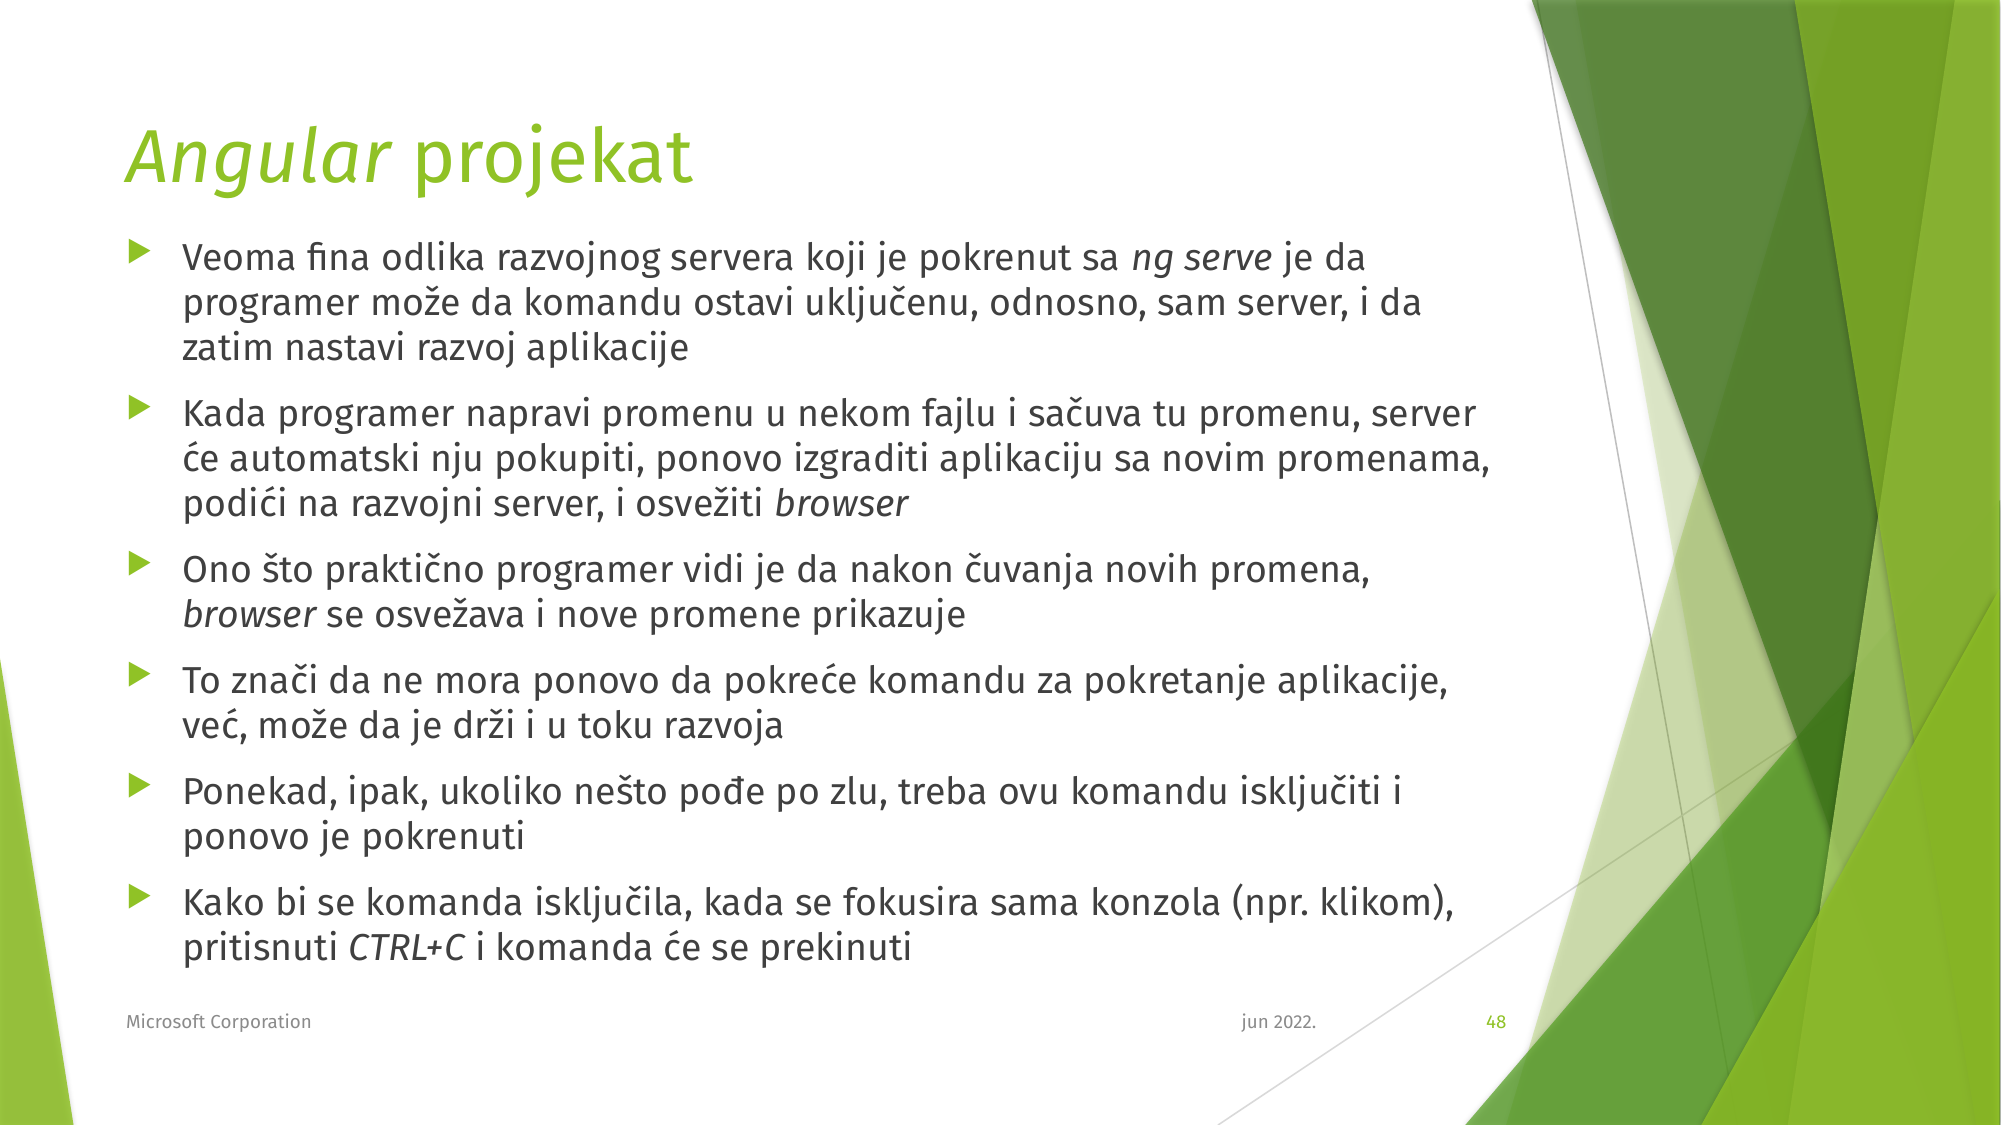

# Angular projekat
Veoma fina odlika razvojnog servera koji je pokrenut sa ng serve je da programer može da komandu ostavi uključenu, odnosno, sam server, i da zatim nastavi razvoj aplikacije
Kada programer napravi promenu u nekom fajlu i sačuva tu promenu, server će automatski nju pokupiti, ponovo izgraditi aplikaciju sa novim promenama, podići na razvojni server, i osvežiti browser
Ono što praktično programer vidi je da nakon čuvanja novih promena, browser se osvežava i nove promene prikazuje
To znači da ne mora ponovo da pokreće komandu za pokretanje aplikacije, već, može da je drži i u toku razvoja
Ponekad, ipak, ukoliko nešto pođe po zlu, treba ovu komandu isključiti i ponovo je pokrenuti
Kako bi se komanda isključila, kada se fokusira sama konzola (npr. klikom), pritisnuti CTRL+C i komanda će se prekinuti
Microsoft Corporation
jun 2022.
48